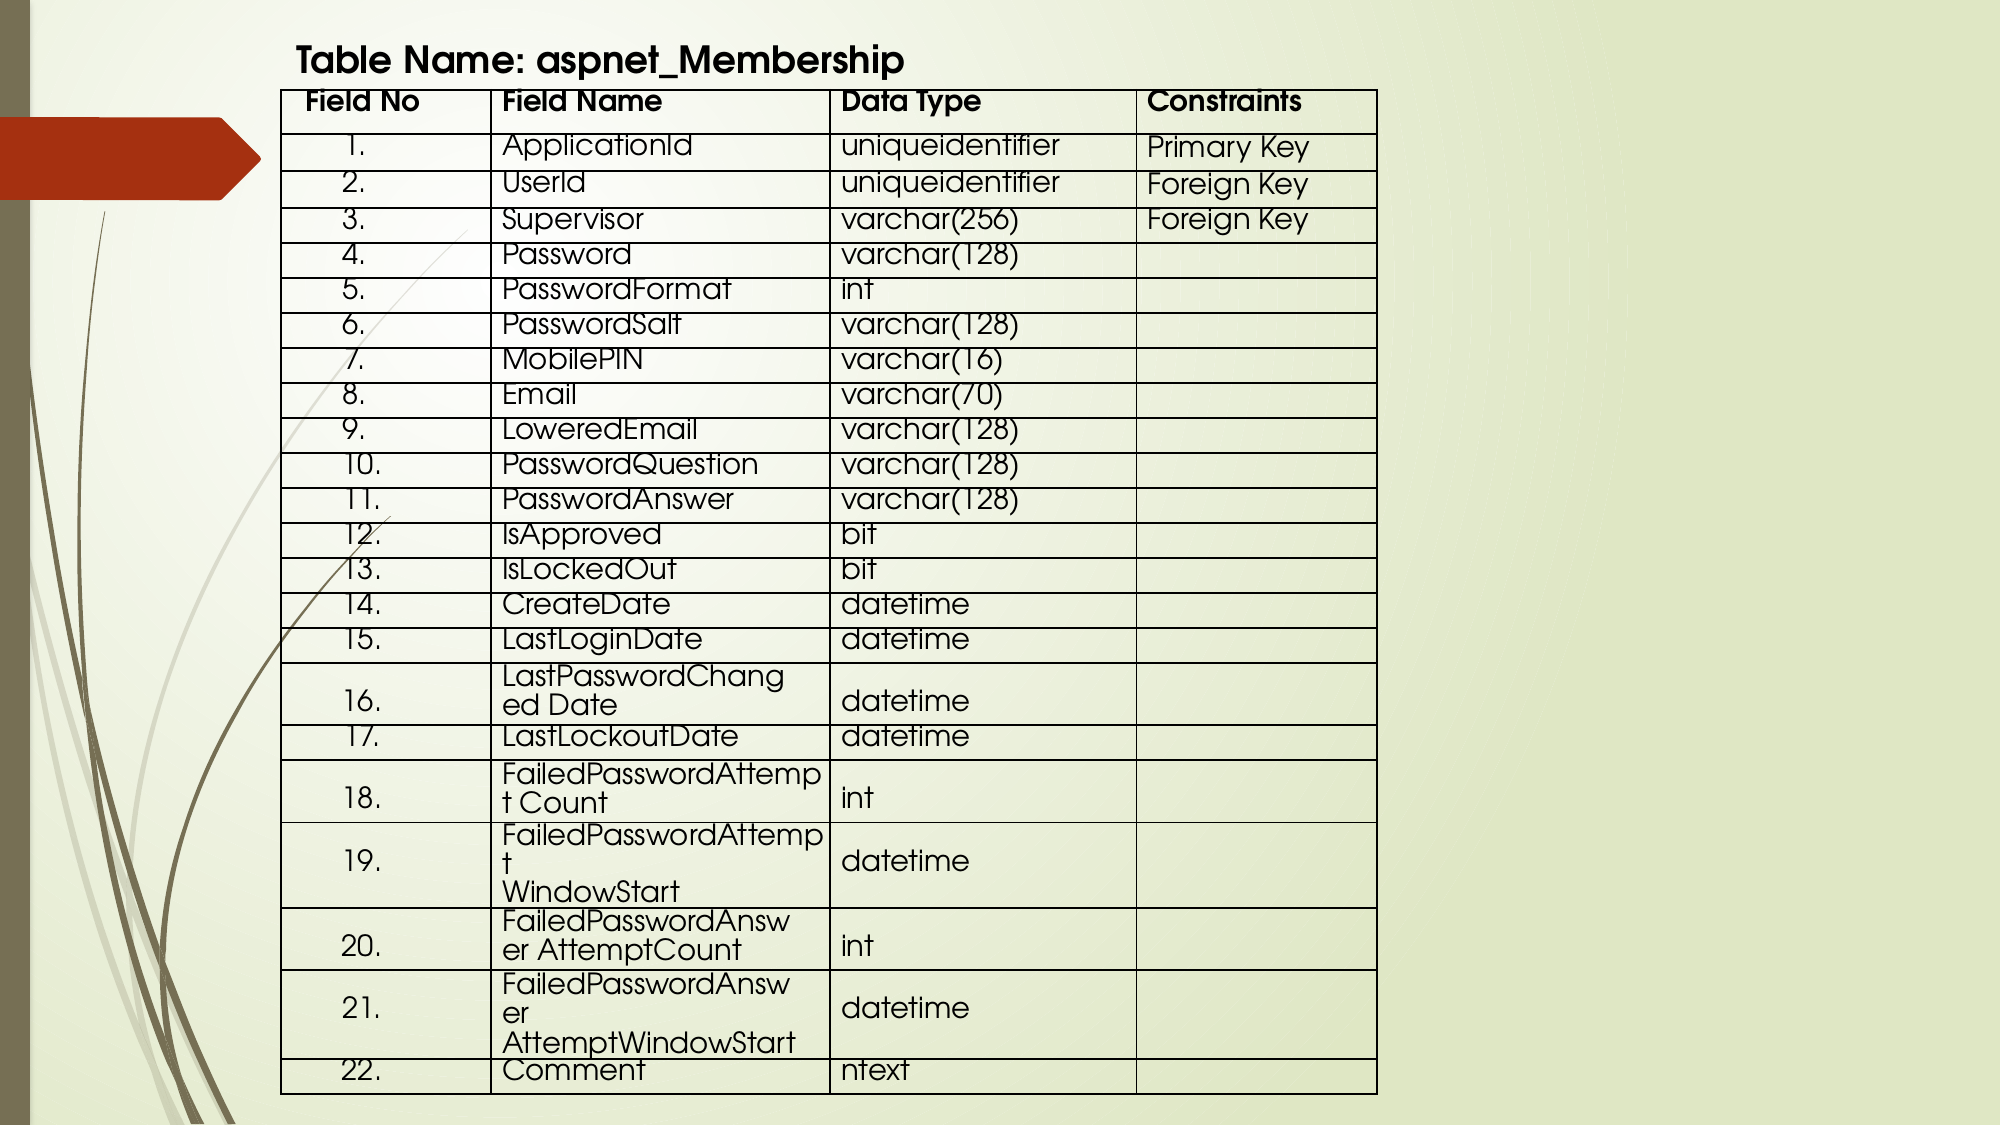

Table Name: aspnet_Membership
| Field No | Field Name | Data Type | Constraints |
| --- | --- | --- | --- |
| 1. | ApplicationId | uniqueidentifier | Primary Key |
| 2. | UserId | uniqueidentifier | Foreign Key |
| 3. | Supervisor | varchar(256) | Foreign Key |
| 4. | Password | varchar(128) |  |
| 5. | PasswordFormat | int |  |
| 6. | PasswordSalt | varchar(128) |  |
| 7. | MobilePIN | varchar(16) |  |
| 8. | Email | varchar(70) |  |
| 9. | LoweredEmail | varchar(128) |  |
| 10. | PasswordQuestion | varchar(128) |  |
| 11. | PasswordAnswer | varchar(128) |  |
| 12. | IsApproved | bit |  |
| 13. | IsLockedOut | bit |  |
| 14. | CreateDate | datetime |  |
| 15. | LastLoginDate | datetime |  |
| 16. | LastPasswordChanged Date | datetime |  |
| 17. | LastLockoutDate | datetime |  |
| 18. | FailedPasswordAttempt Count | int |  |
| 19. | FailedPasswordAttempt WindowStart | datetime |  |
| 20. | FailedPasswordAnswer AttemptCount | int |  |
| 21. | FailedPasswordAnswer AttemptWindowStart | datetime |  |
| 22. | Comment | ntext |  |